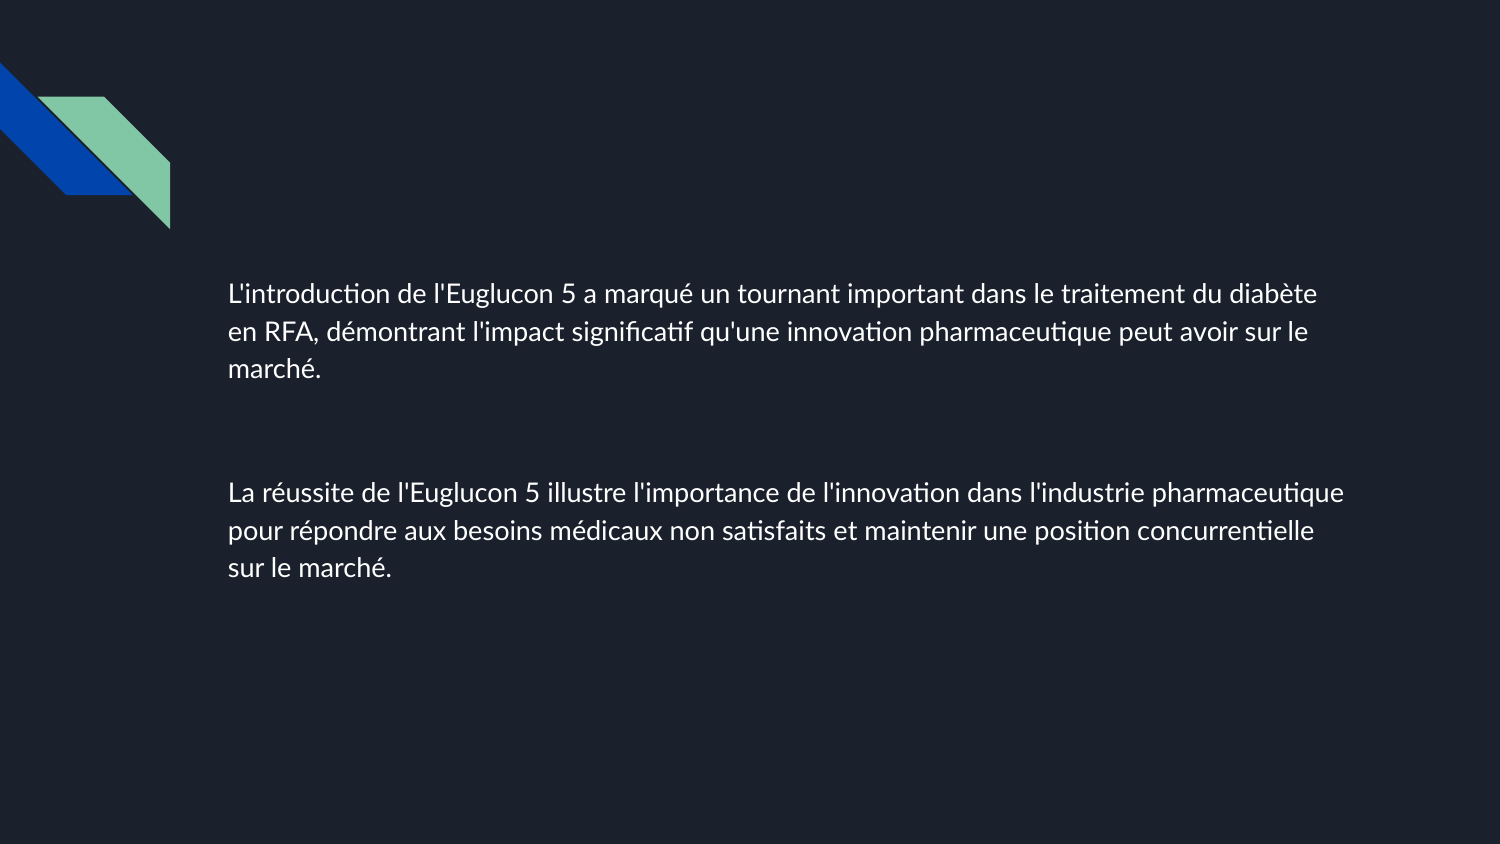

L'introduction de l'Euglucon 5 a marqué un tournant important dans le traitement du diabète en RFA, démontrant l'impact significatif qu'une innovation pharmaceutique peut avoir sur le marché.

La réussite de l'Euglucon 5 illustre l'importance de l'innovation dans l'industrie pharmaceutique pour répondre aux besoins médicaux non satisfaits et maintenir une position concurrentielle sur le marché.